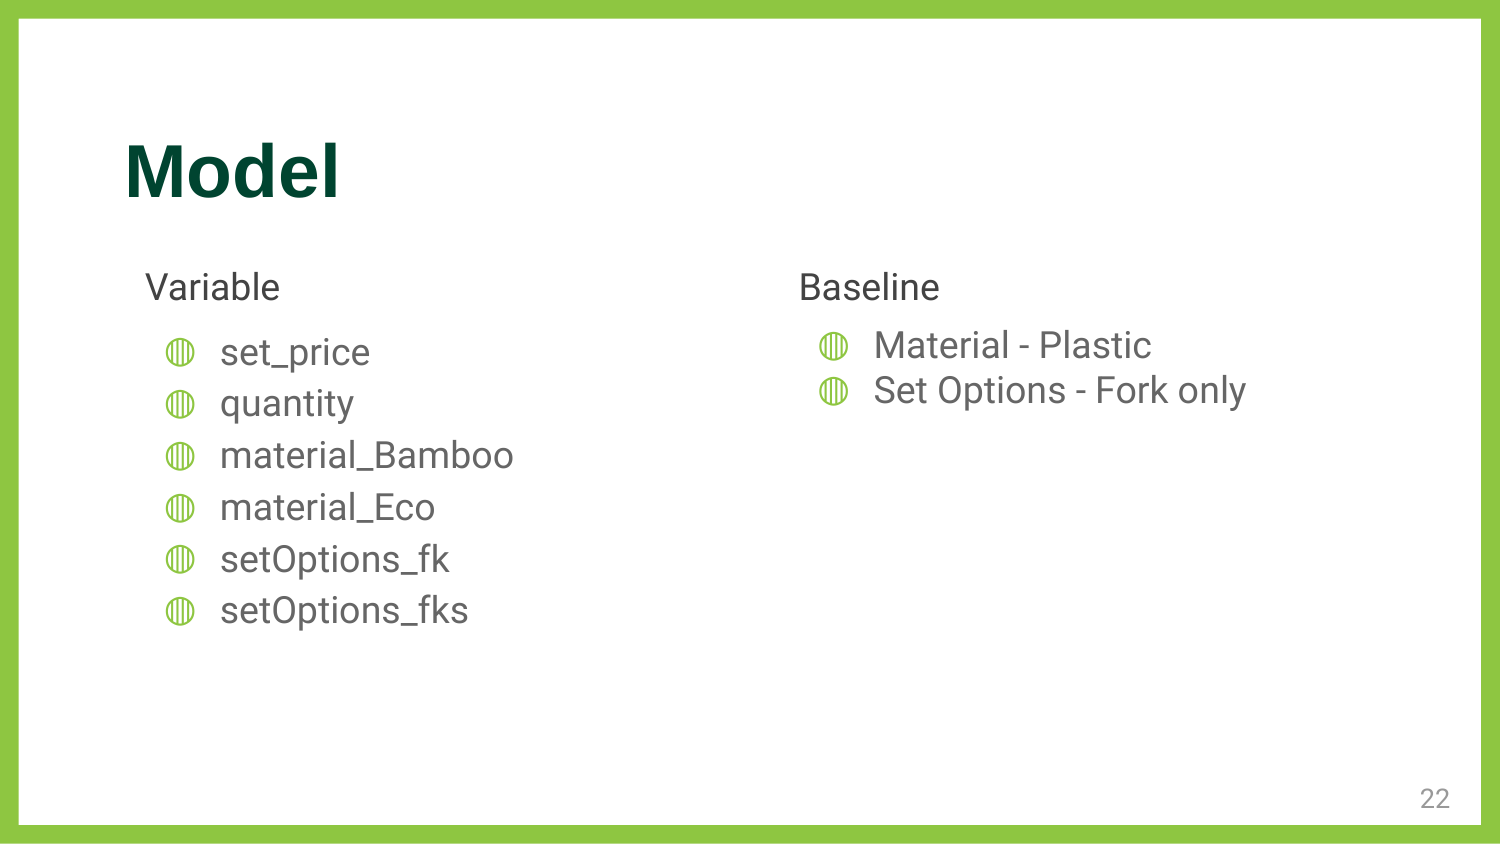

Model
Variable
set_price
quantity
material_Bamboo
material_Eco
setOptions_fk
setOptions_fks
Baseline
Material - Plastic
Set Options - Fork only

22